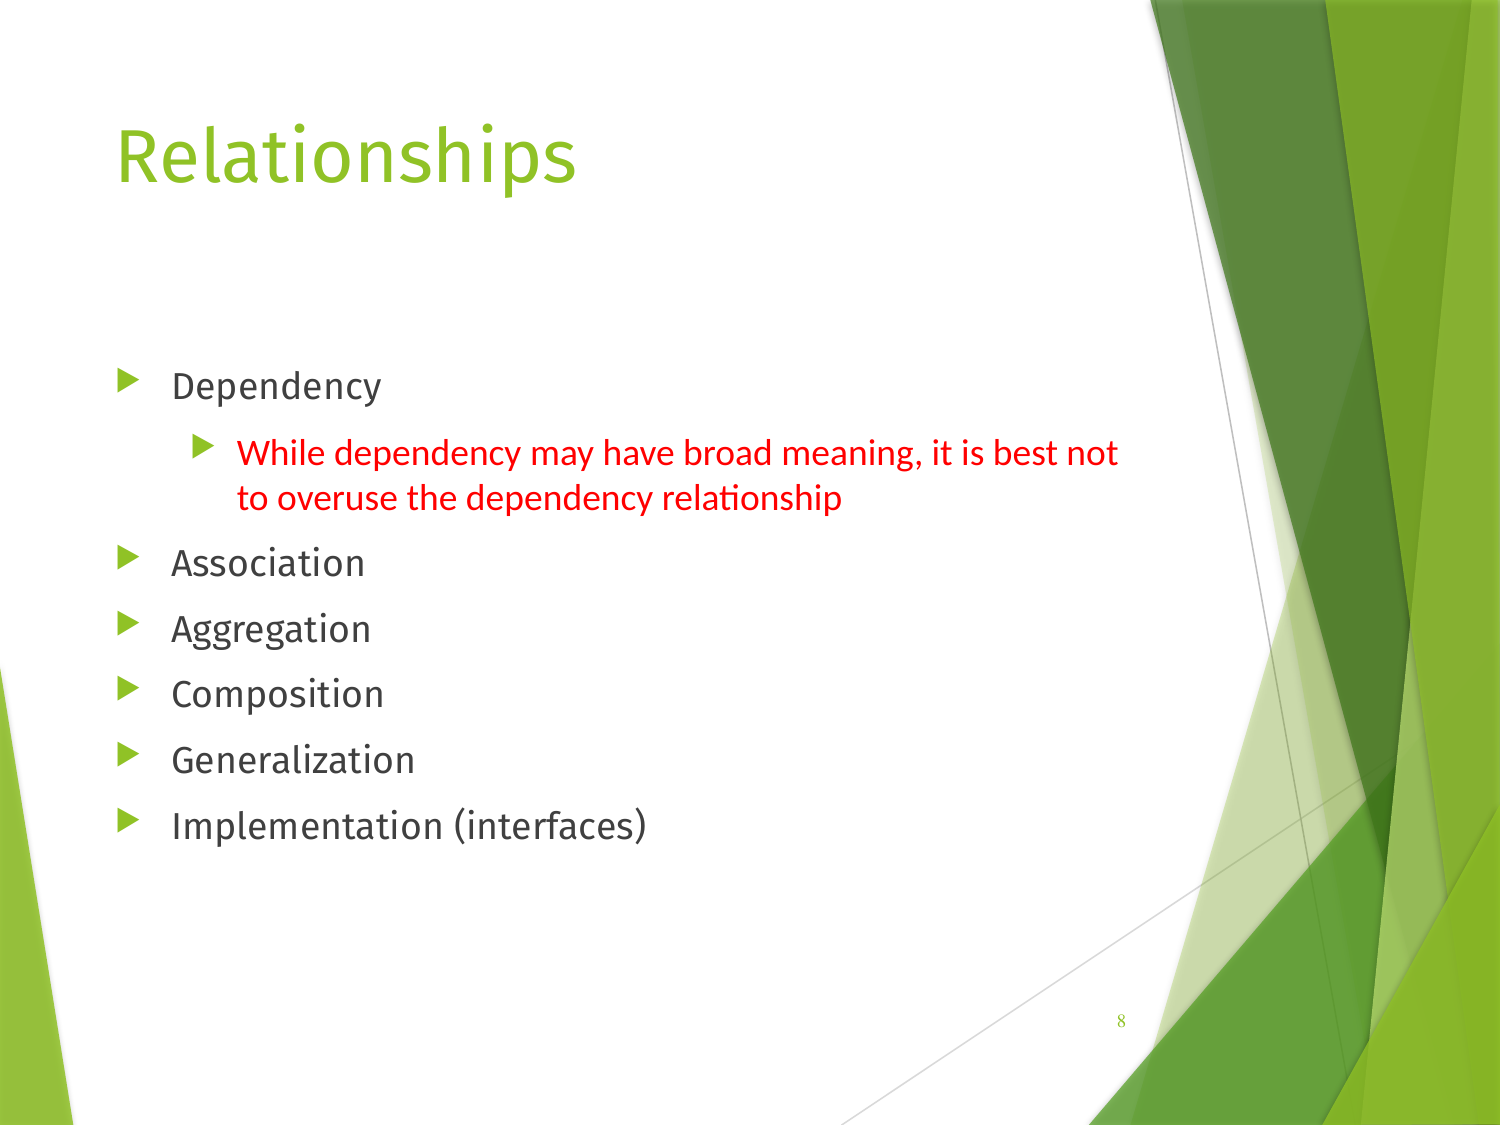

# Relationships
Dependency
While dependency may have broad meaning, it is best not to overuse the dependency relationship
Association
Aggregation
Composition
Generalization
Implementation (interfaces)
8